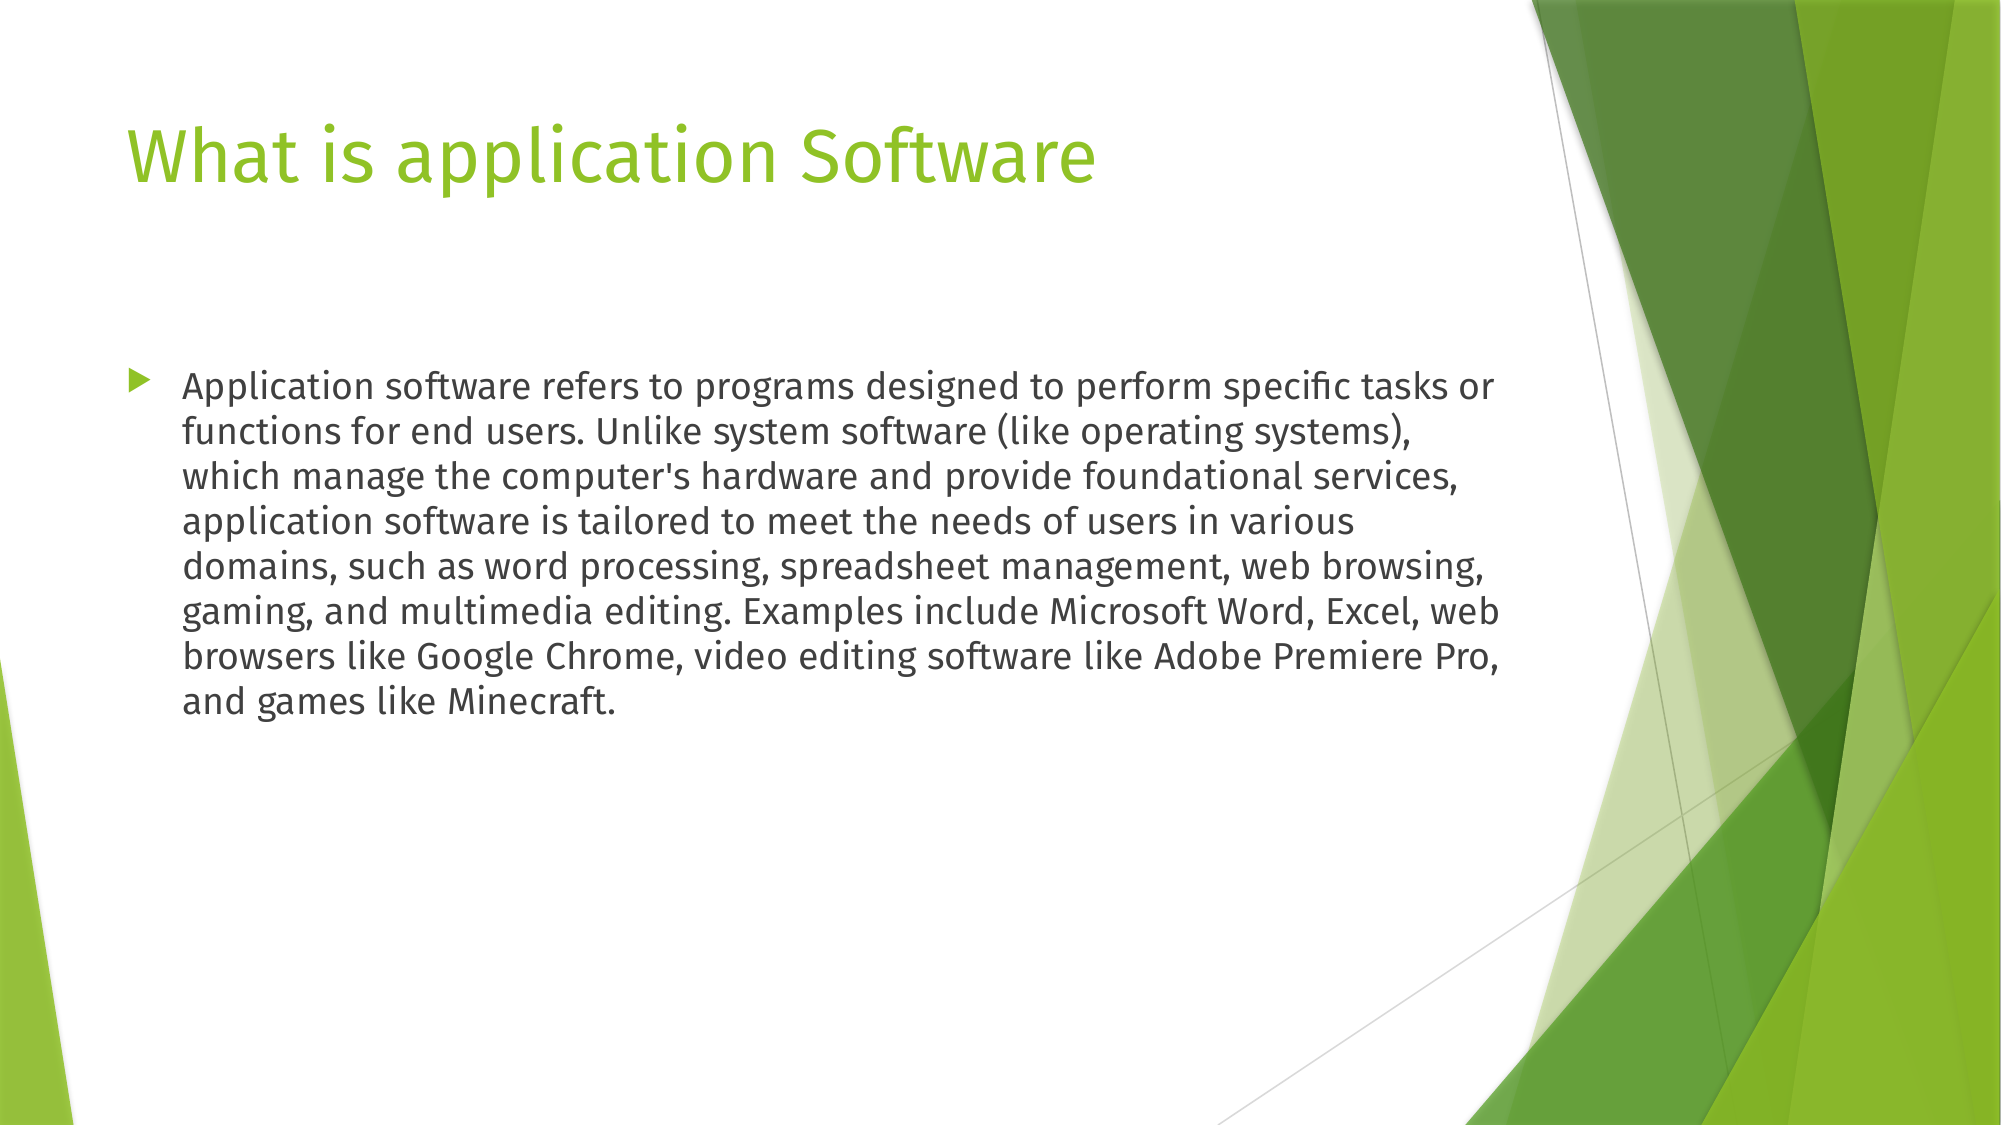

# What is application Software
Application software refers to programs designed to perform specific tasks or functions for end users. Unlike system software (like operating systems), which manage the computer's hardware and provide foundational services, application software is tailored to meet the needs of users in various domains, such as word processing, spreadsheet management, web browsing, gaming, and multimedia editing. Examples include Microsoft Word, Excel, web browsers like Google Chrome, video editing software like Adobe Premiere Pro, and games like Minecraft.